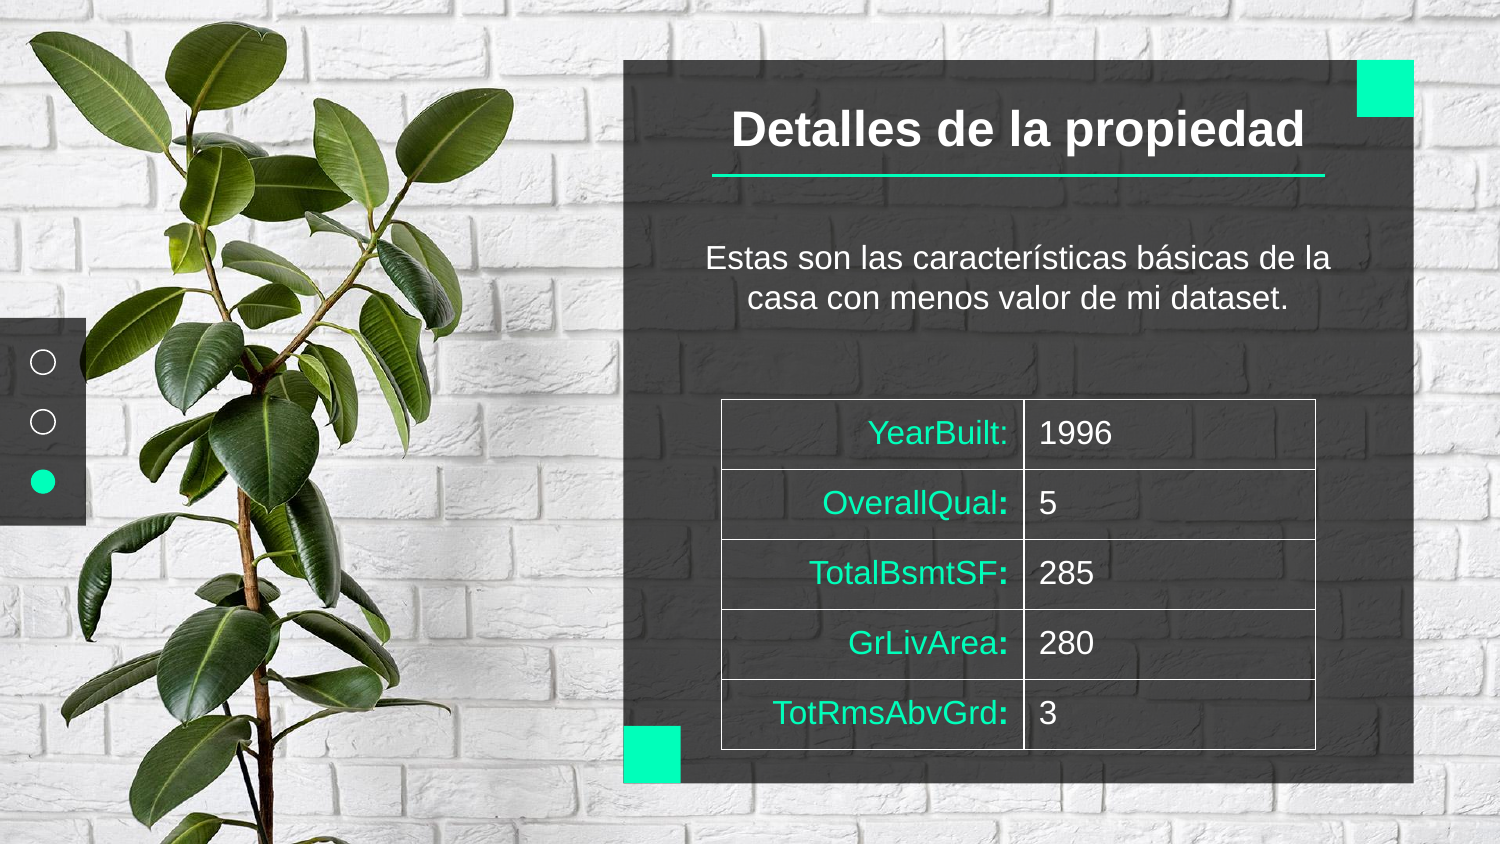

# Detalles de la propiedad
Estas son las características básicas de la casa con menos valor de mi dataset.

| YearBuilt: | 1996 |
| --- | --- |
| OverallQual: | 5 |
| TotalBsmtSF: | 285 |
| GrLivArea: | 280 |
| TotRmsAbvGrd: | 3 |